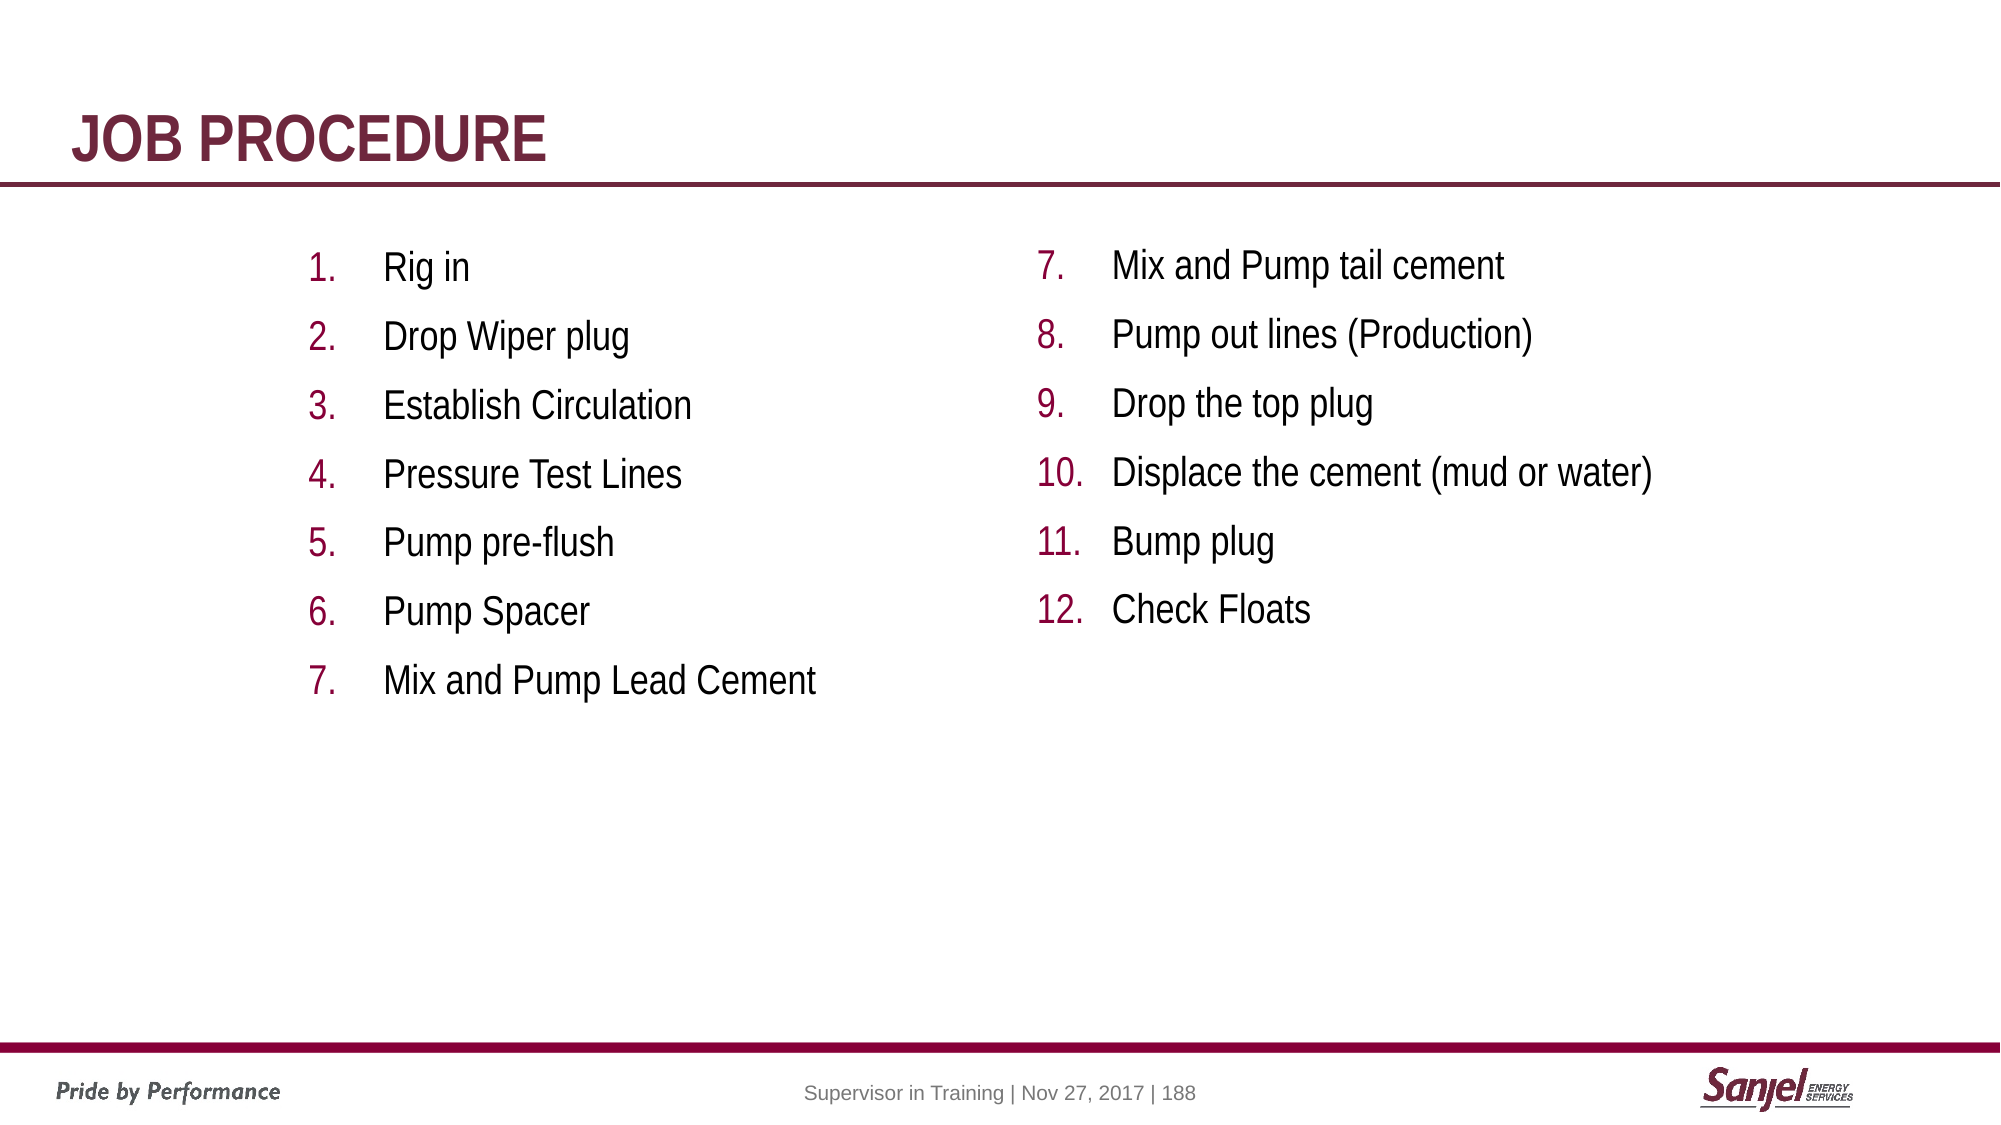

# Job procedure
Mix and Pump tail cement
Pump out lines (Production)
Drop the top plug
Displace the cement (mud or water)
Bump plug
Check Floats
Rig in
Drop Wiper plug
Establish Circulation
Pressure Test Lines
Pump pre-flush
Pump Spacer
Mix and Pump Lead Cement